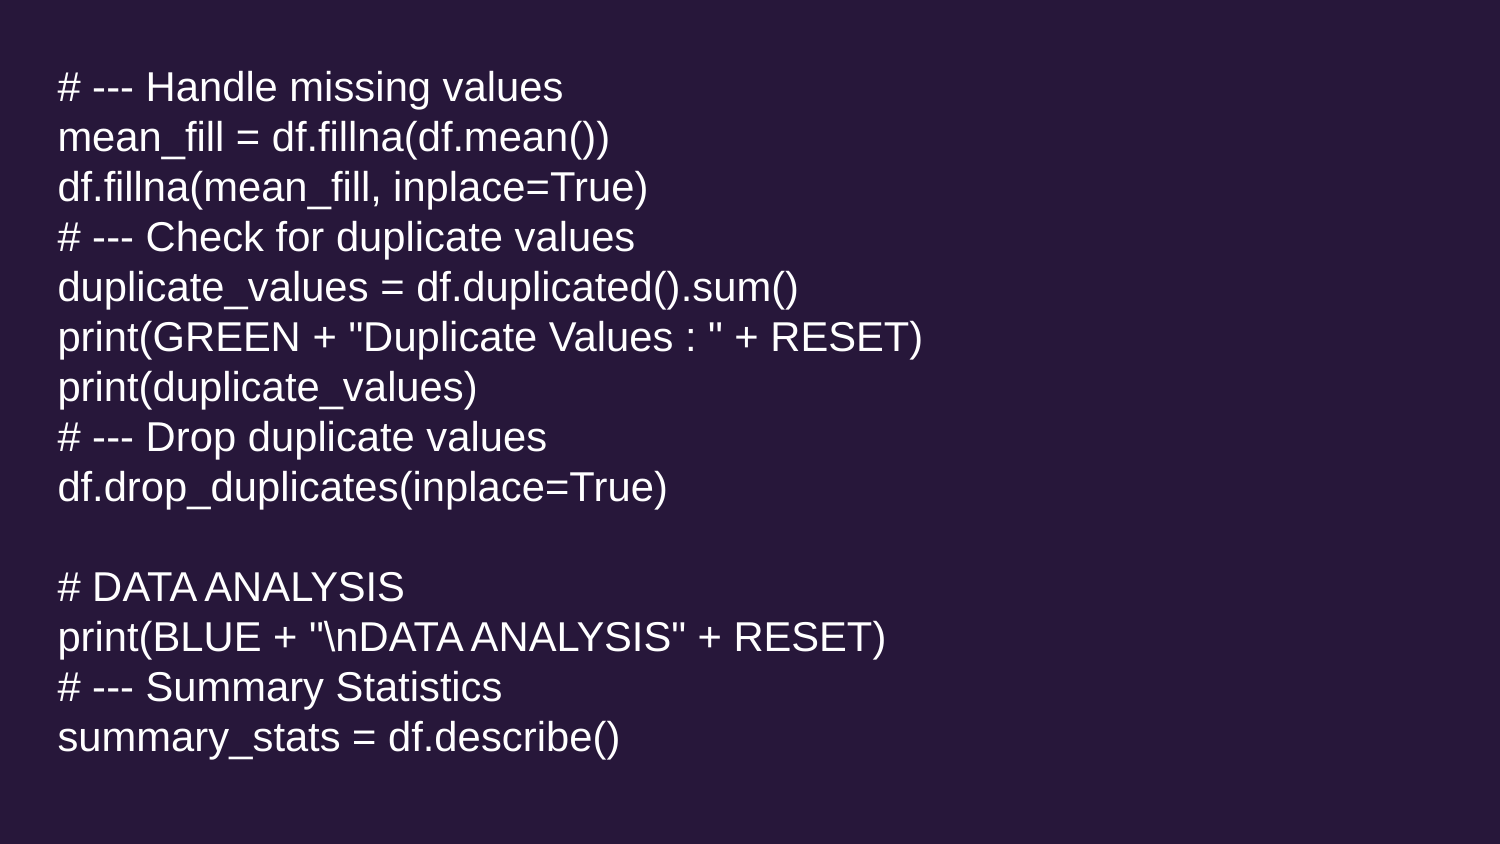

# --- Handle missing values
mean_fill = df.fillna(df.mean())
df.fillna(mean_fill, inplace=True)
# --- Check for duplicate values
duplicate_values = df.duplicated().sum()
print(GREEN + "Duplicate Values : " + RESET)
print(duplicate_values)
# --- Drop duplicate values
df.drop_duplicates(inplace=True)

# DATA ANALYSIS
print(BLUE + "\nDATA ANALYSIS" + RESET)
# --- Summary Statistics
summary_stats = df.describe()
#